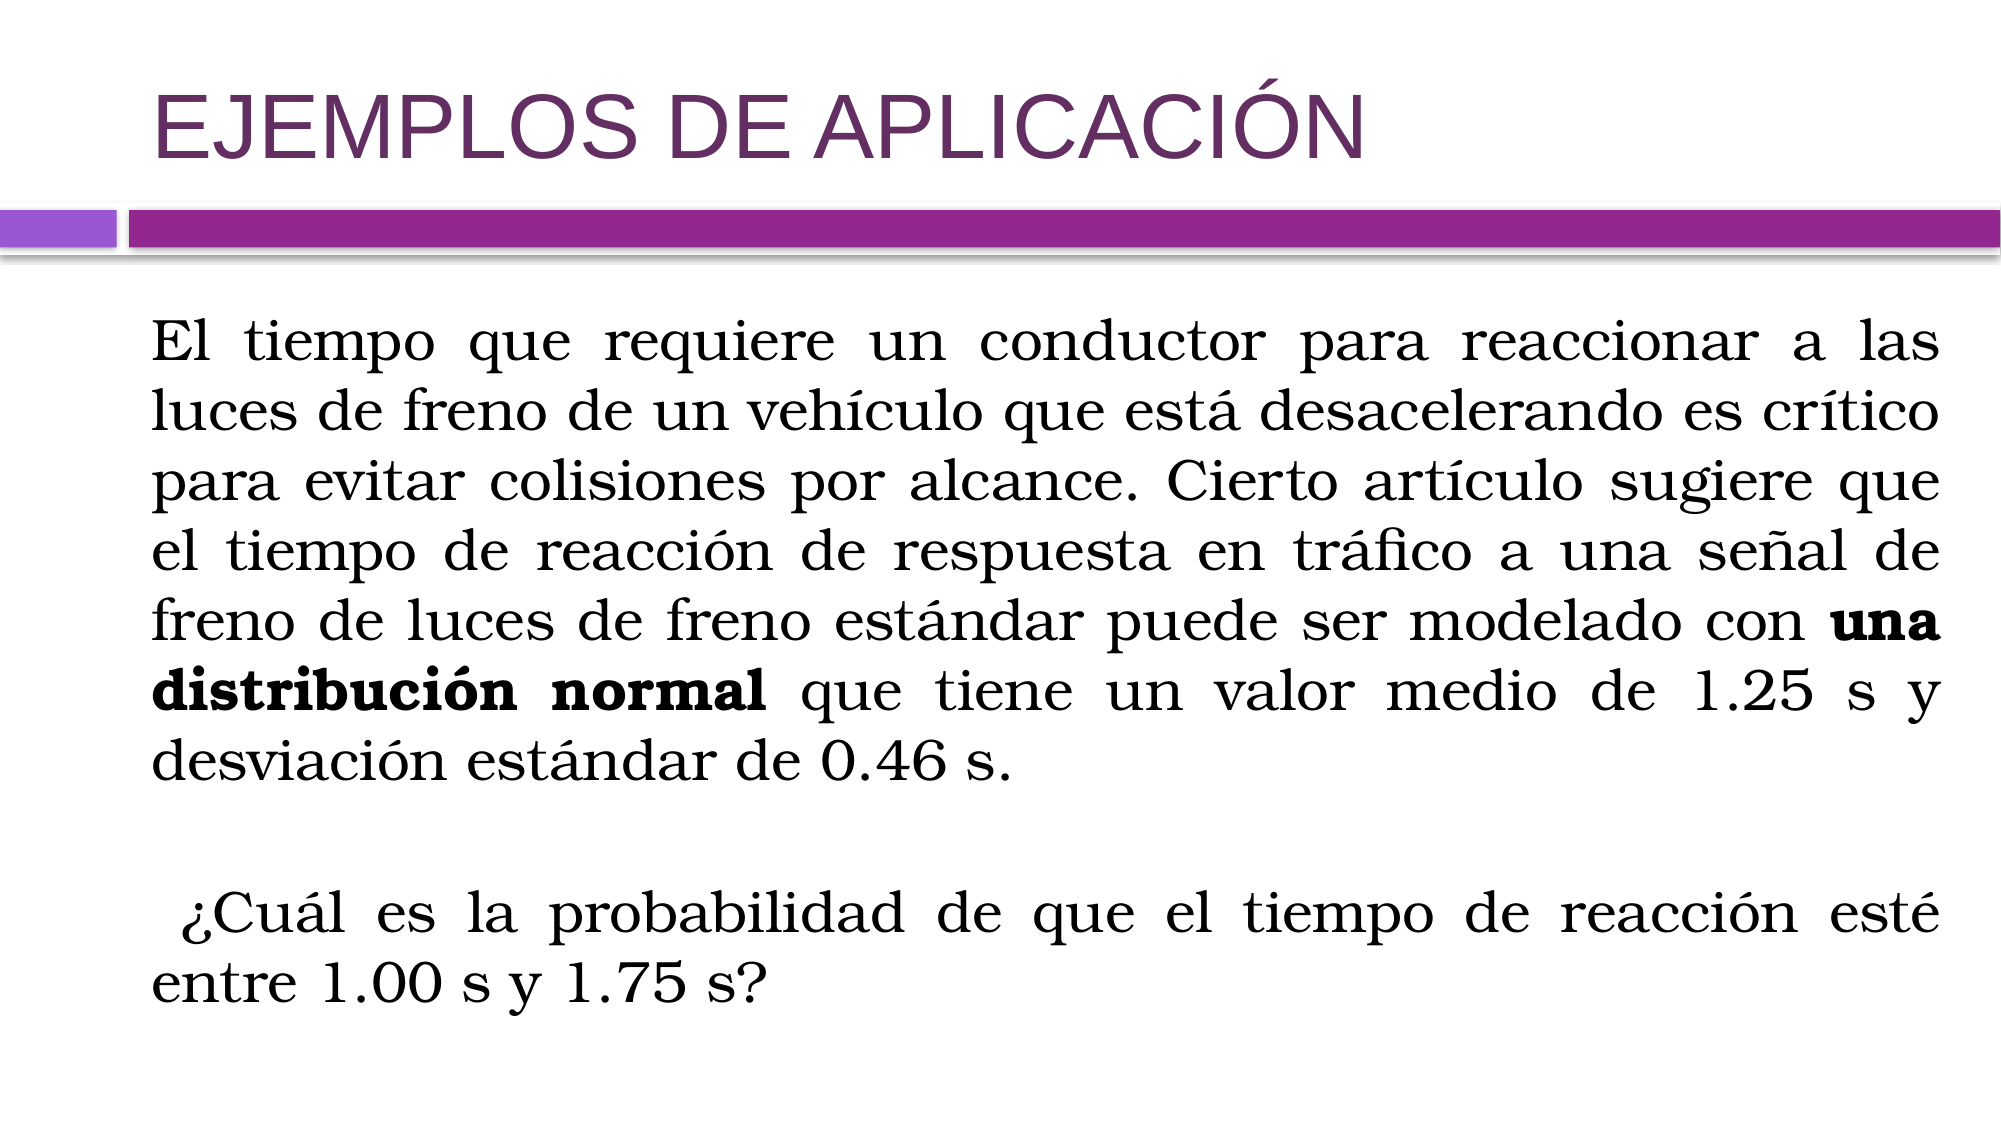

# Ejemplos de aplicación

El tiempo que requiere un conductor para reaccionar a las luces de freno de un vehículo que está desacelerando es crítico para evitar colisiones por alcance. Cierto artículo sugiere que el tiempo de reacción de respuesta en tráfico a una señal de freno de luces de freno estándar puede ser modelado con una distribución normal que tiene un valor medio de 1.25 s y desviación estándar de 0.46 s.

 ¿Cuál es la probabilidad de que el tiempo de reacción esté entre 1.00 s y 1.75 s?